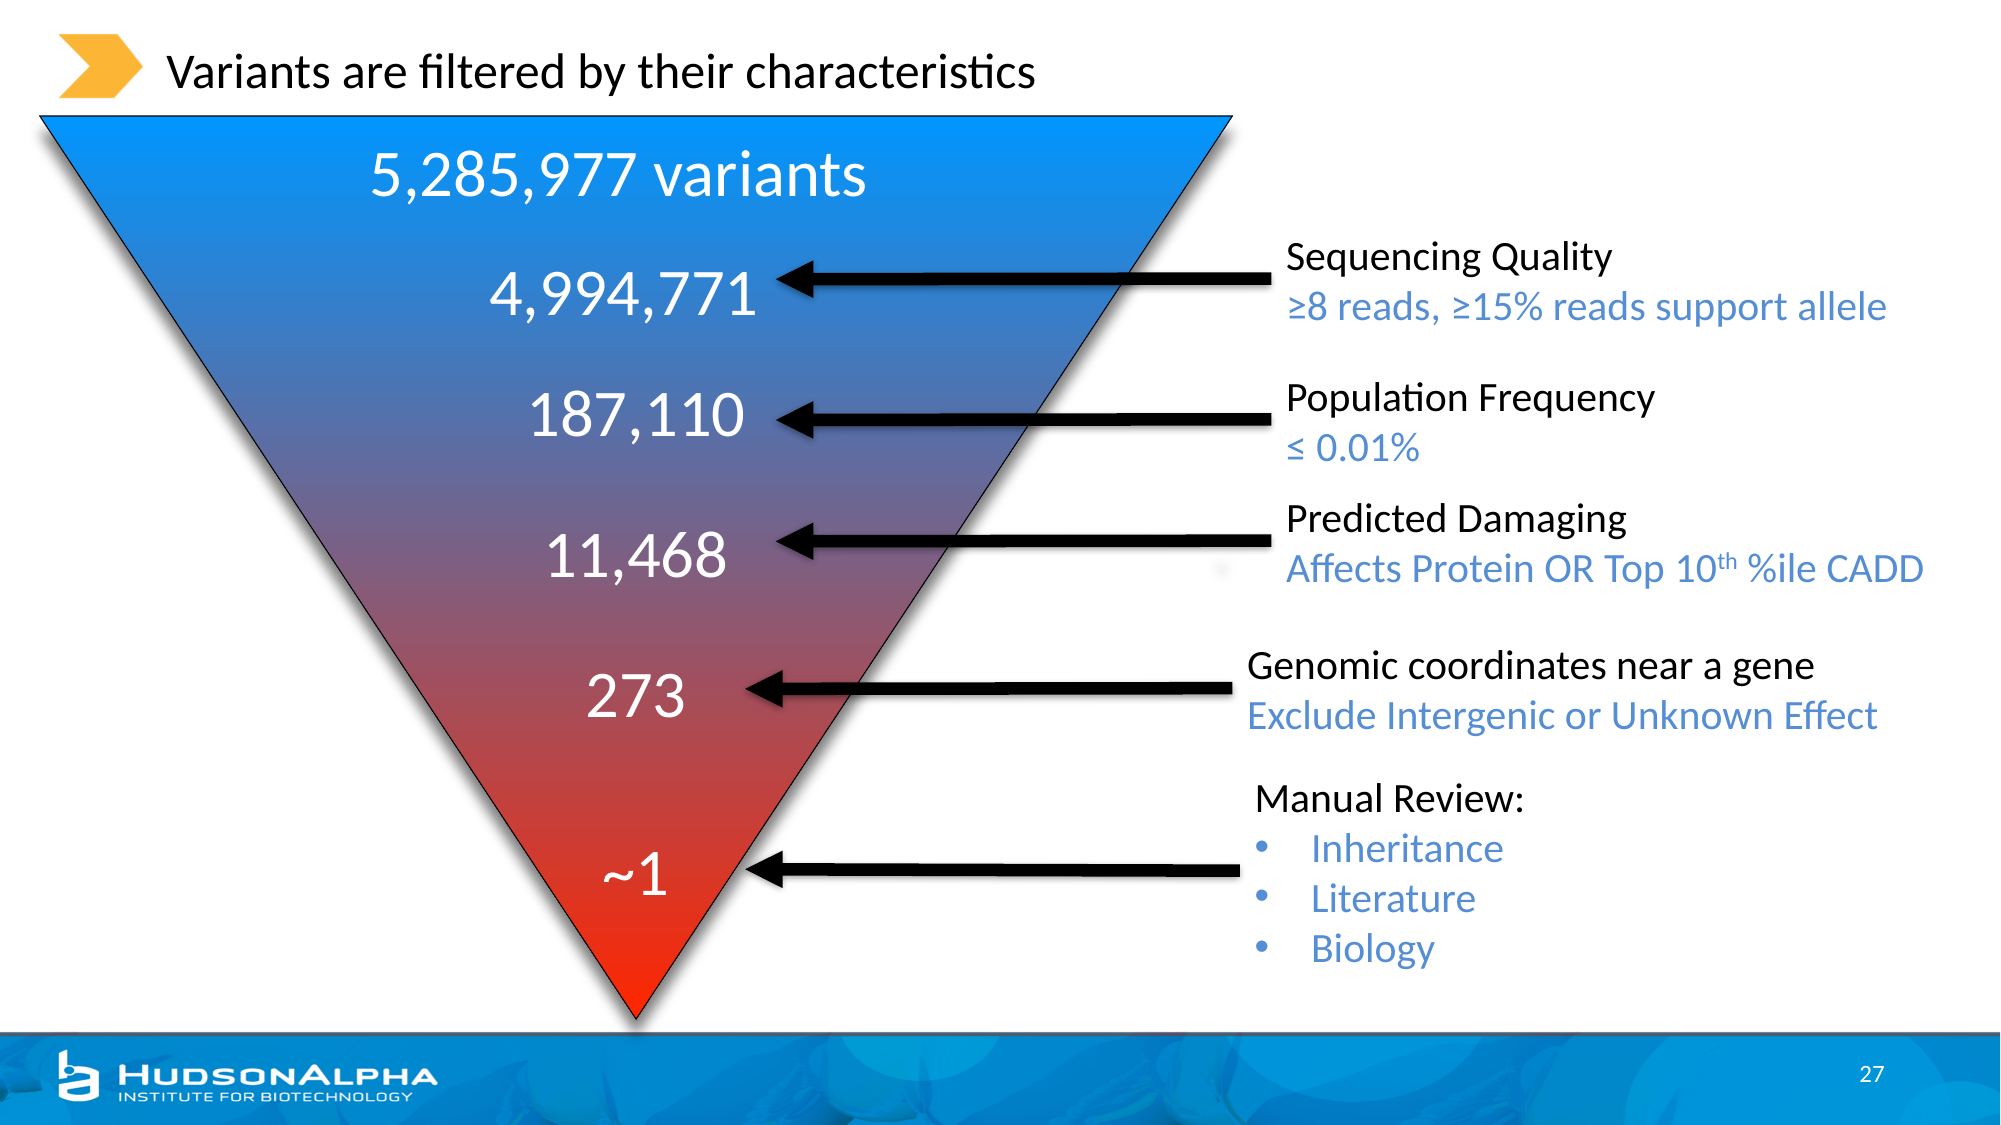

# Variants are filtered by their characteristics
,
5,285,977 variants
Sequencing Quality
≥8 reads, ≥15% reads support allele
4,994,771
187,110
Population Frequency
≤ 0.01%
Predicted Damaging
Affects Protein OR Top 10th %ile CADD
11,468
Genomic coordinates near a gene
Exclude Intergenic or Unknown Effect
273
Manual Review:
Inheritance
Literature
Biology
~1
27